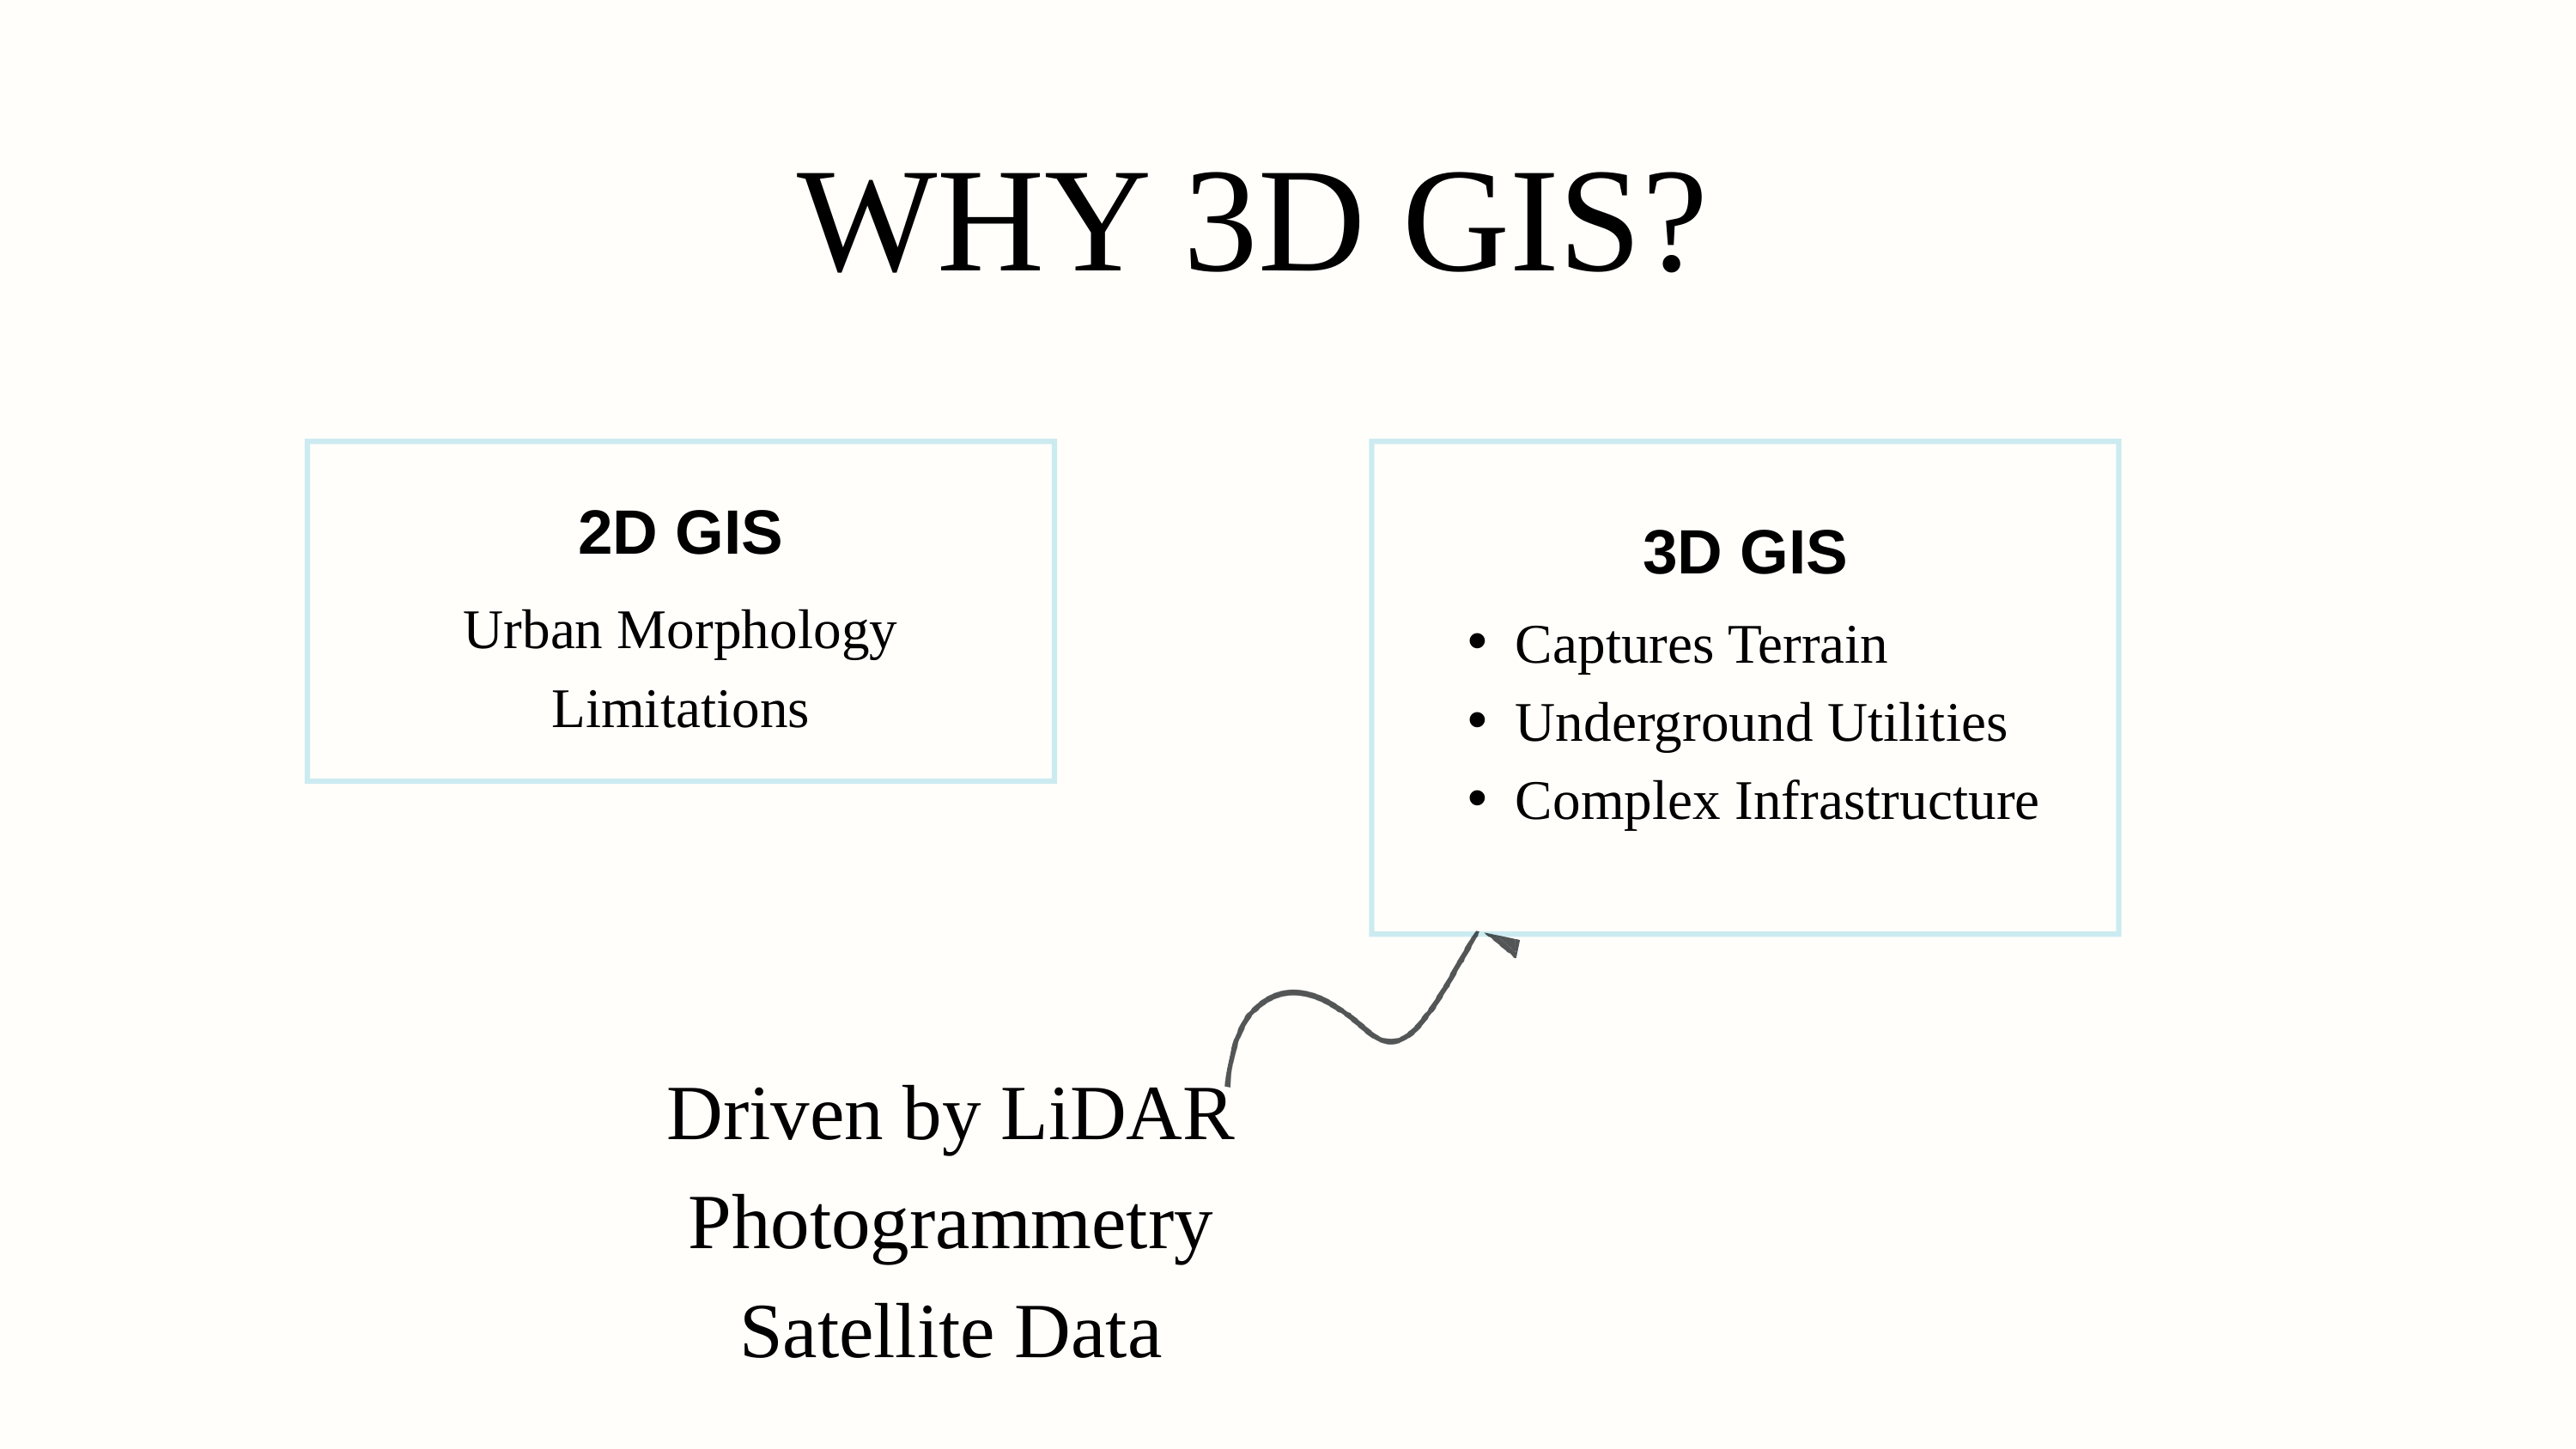

WHY 3D GIS?

2D GIS
3D GIS
Urban Morphology Limitations
Captures Terrain
Underground Utilities
Complex Infrastructure

Driven by LiDAR
Photogrammetry
Satellite Data